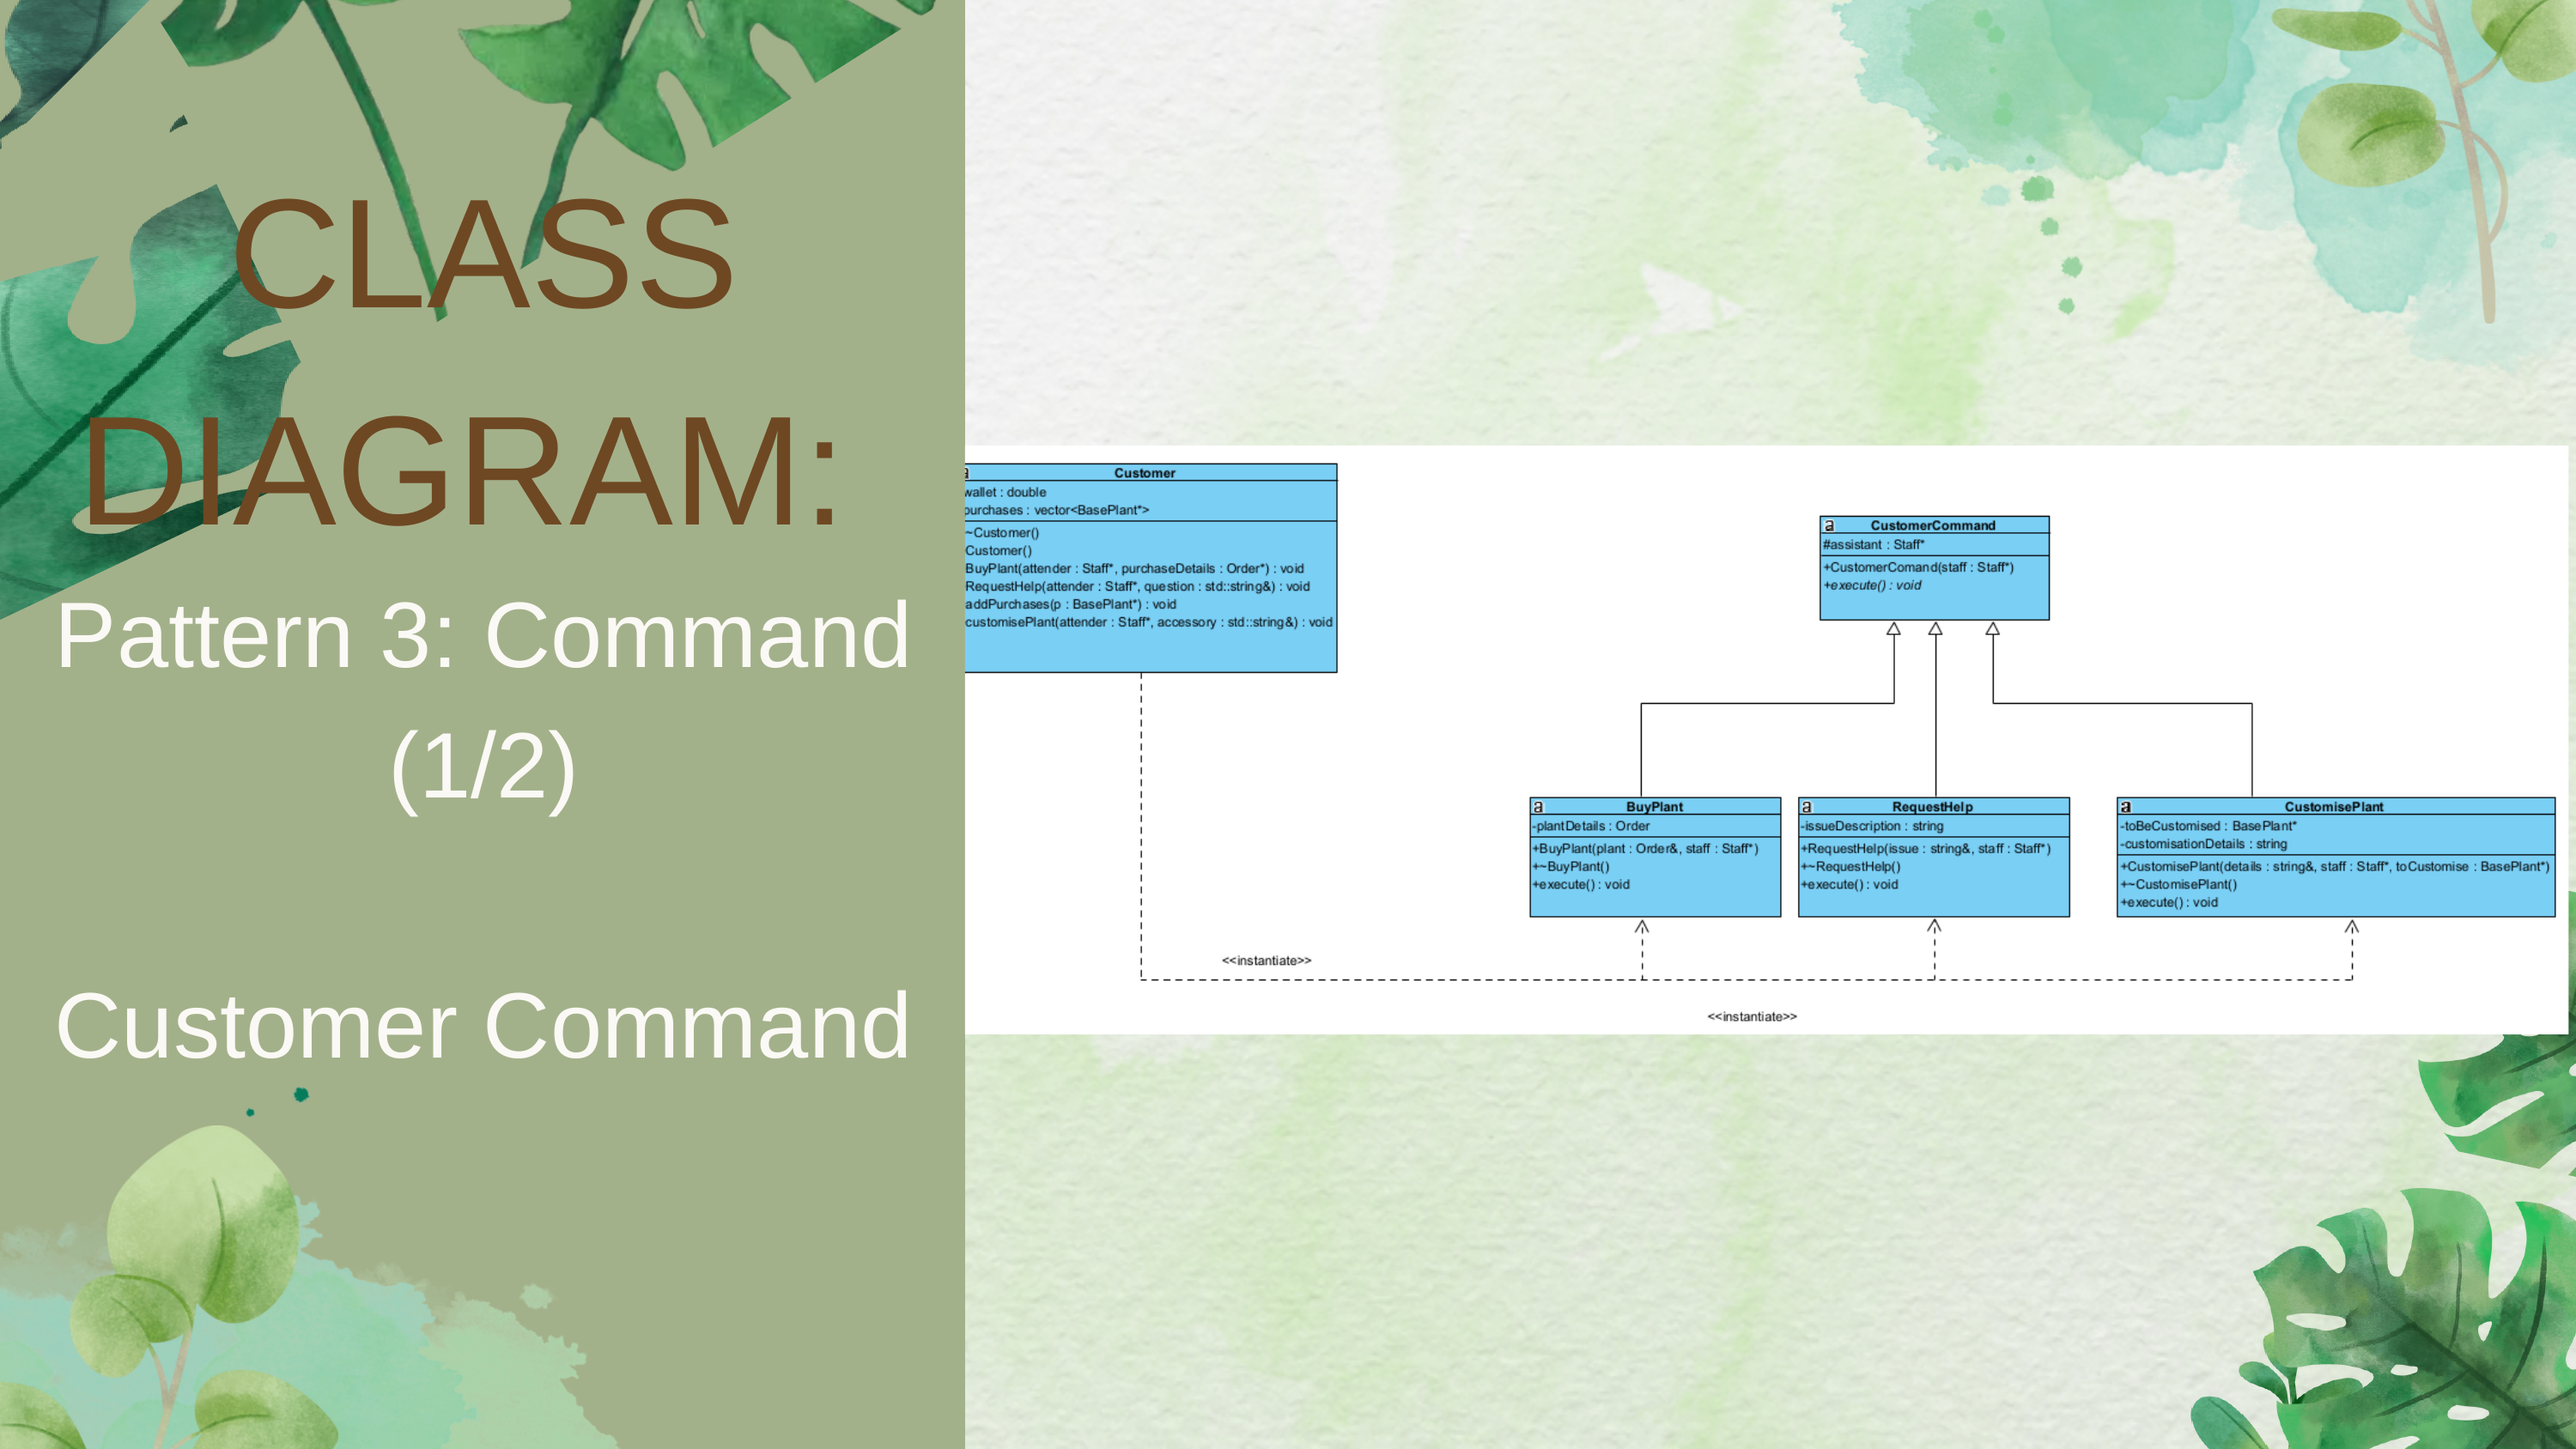

CLASS DIAGRAM:
Pattern 3: Command (1/2)

Customer Command